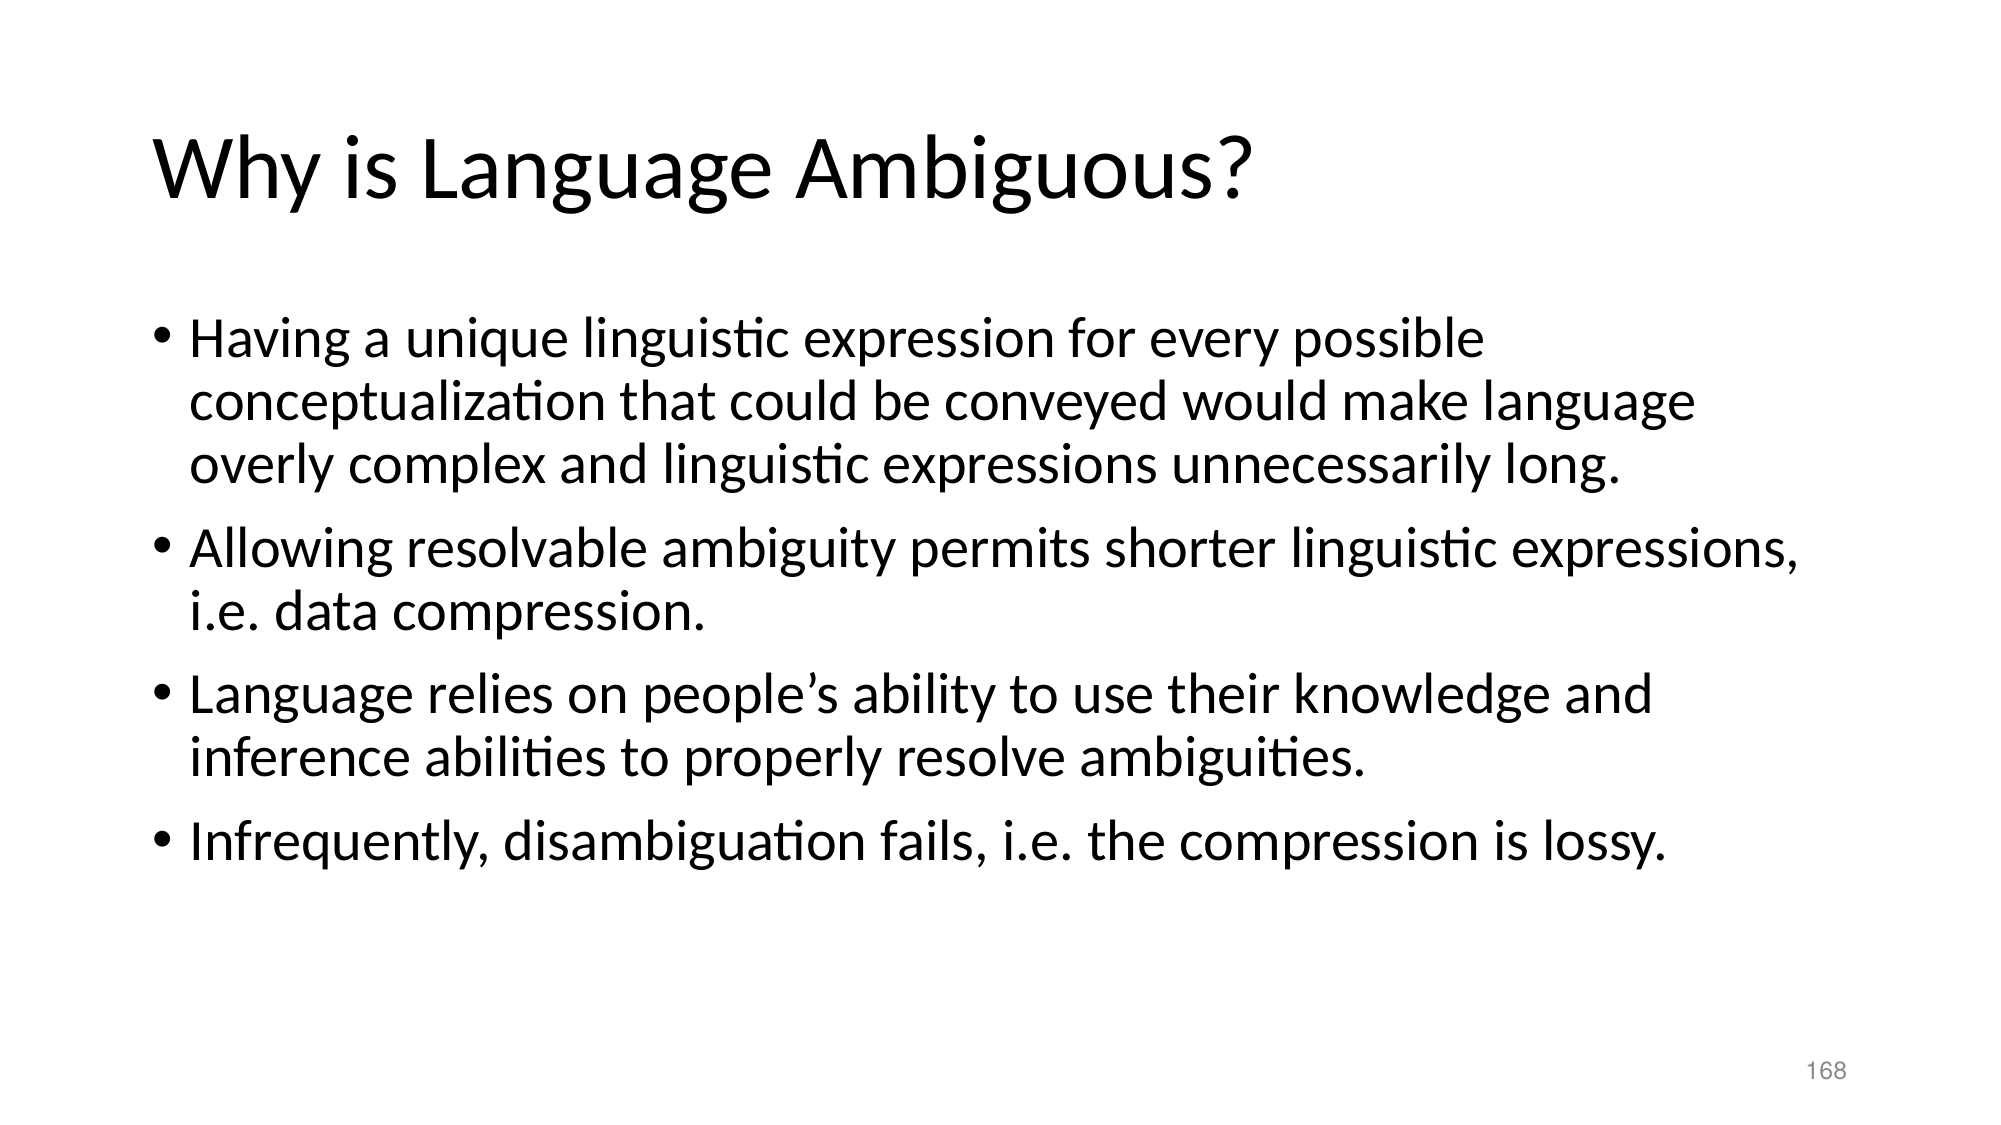

# Why is Language Ambiguous?
Having a unique linguistic expression for every possible conceptualization that could be conveyed would make language overly complex and linguistic expressions unnecessarily long.
Allowing resolvable ambiguity permits shorter linguistic expressions, i.e. data compression.
Language relies on people’s ability to use their knowledge and inference abilities to properly resolve ambiguities.
Infrequently, disambiguation fails, i.e. the compression is lossy.
168